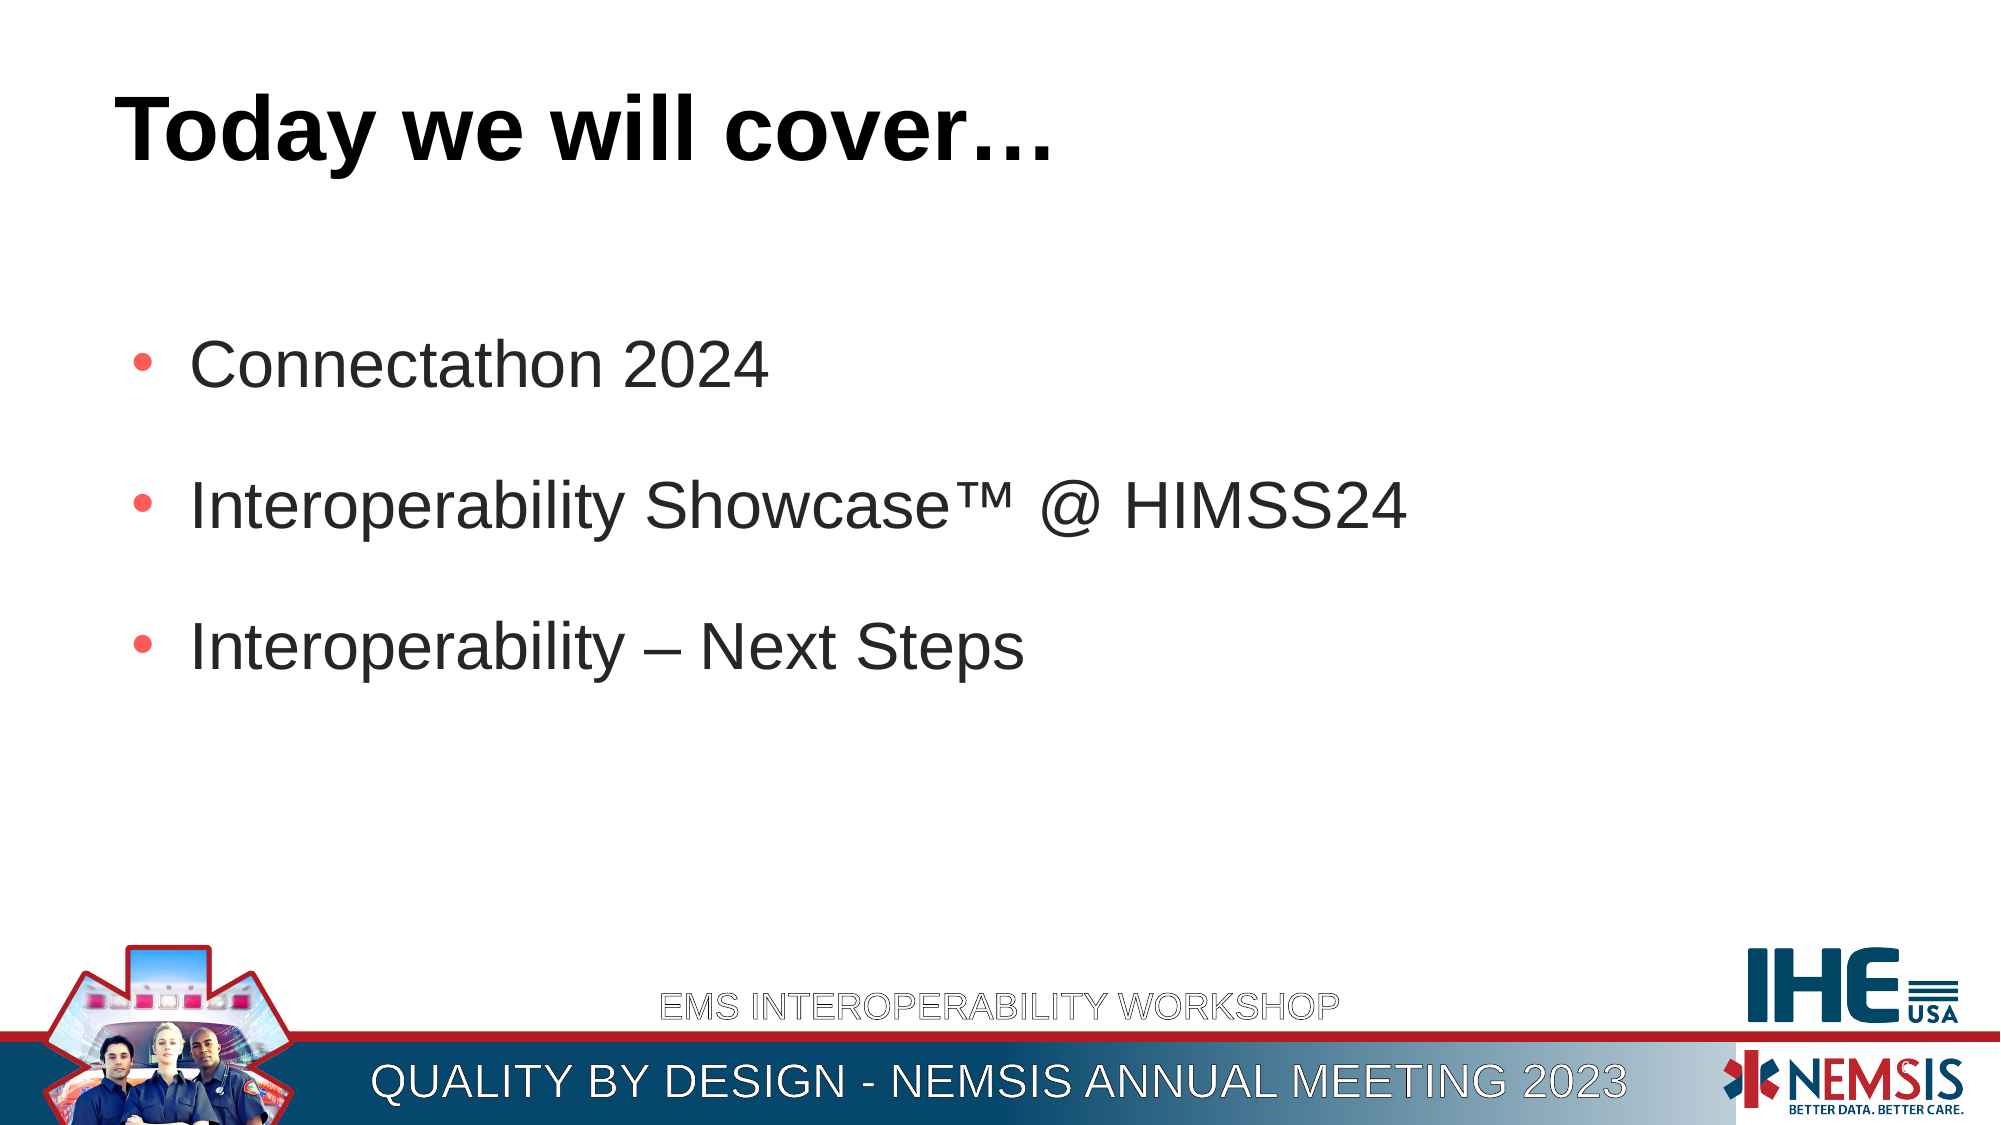

# Today we will cover…
Connectathon 2024
Interoperability Showcase™ @ HIMSS24
Interoperability – Next Steps

6